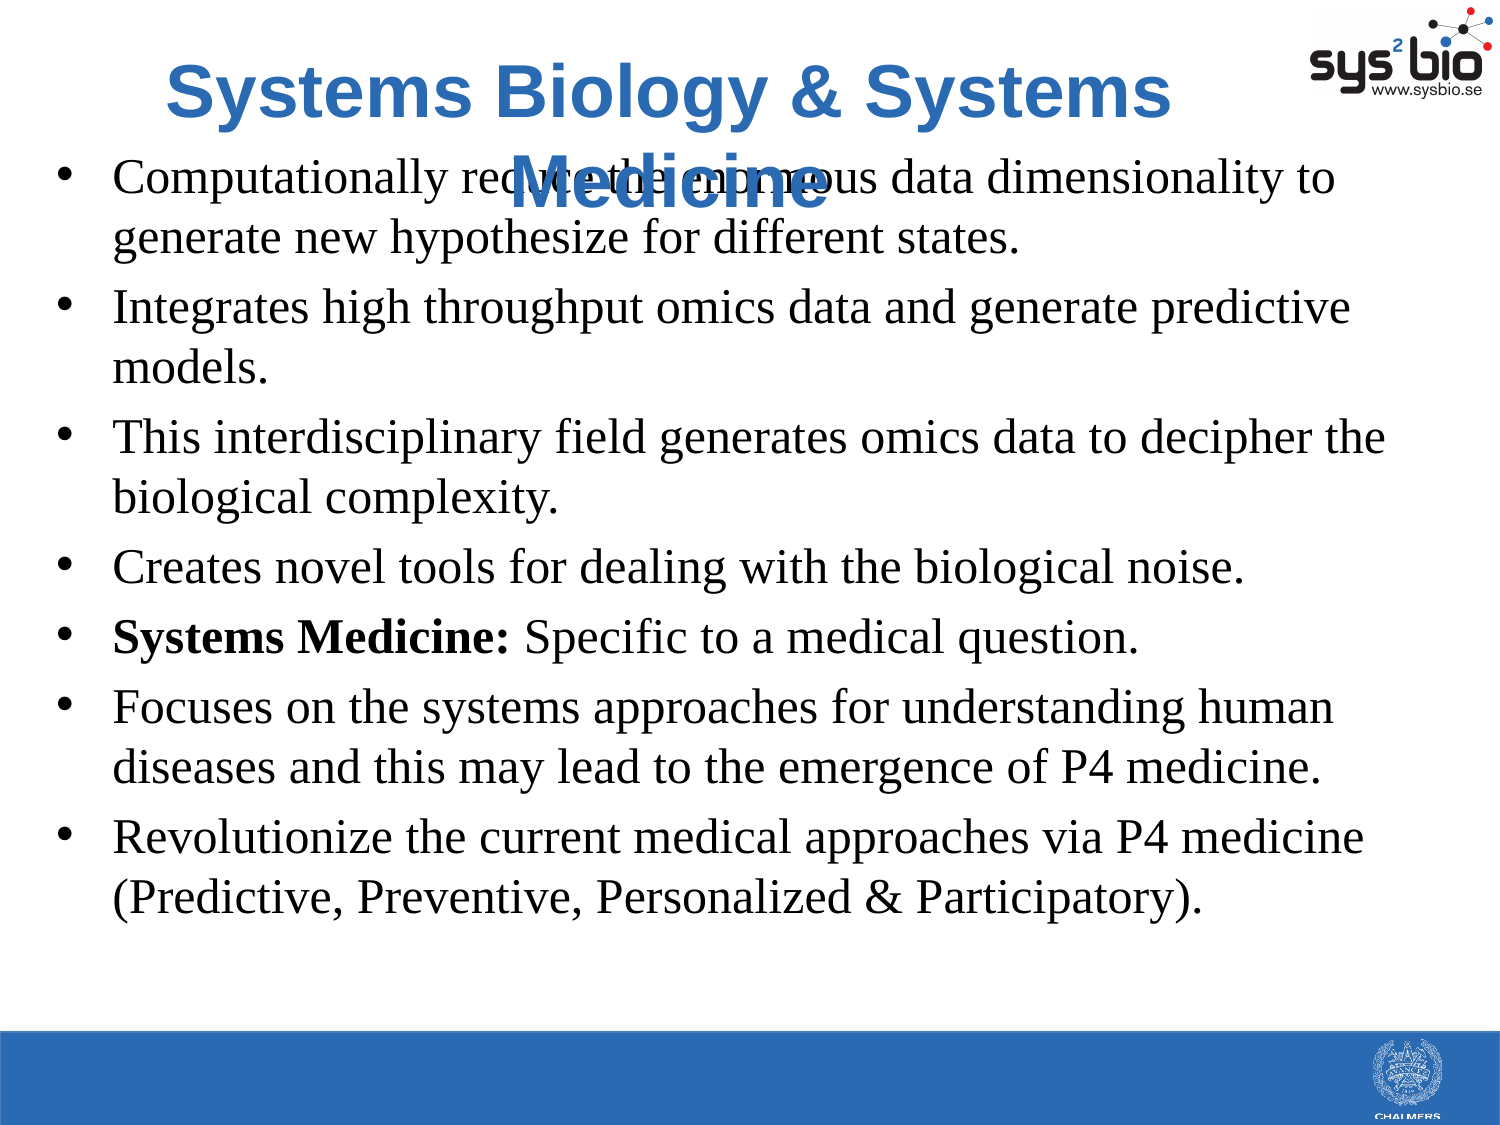

# Systems Biology & Systems Medicine
Computationally reduce the enormous data dimensionality to generate new hypothesize for different states.
Integrates high throughput omics data and generate predictive models.
This interdisciplinary field generates omics data to decipher the biological complexity.
Creates novel tools for dealing with the biological noise.
Systems Medicine: Specific to a medical question.
Focuses on the systems approaches for understanding human diseases and this may lead to the emergence of P4 medicine.
Revolutionize the current medical approaches via P4 medicine (Predictive, Preventive, Personalized & Participatory).